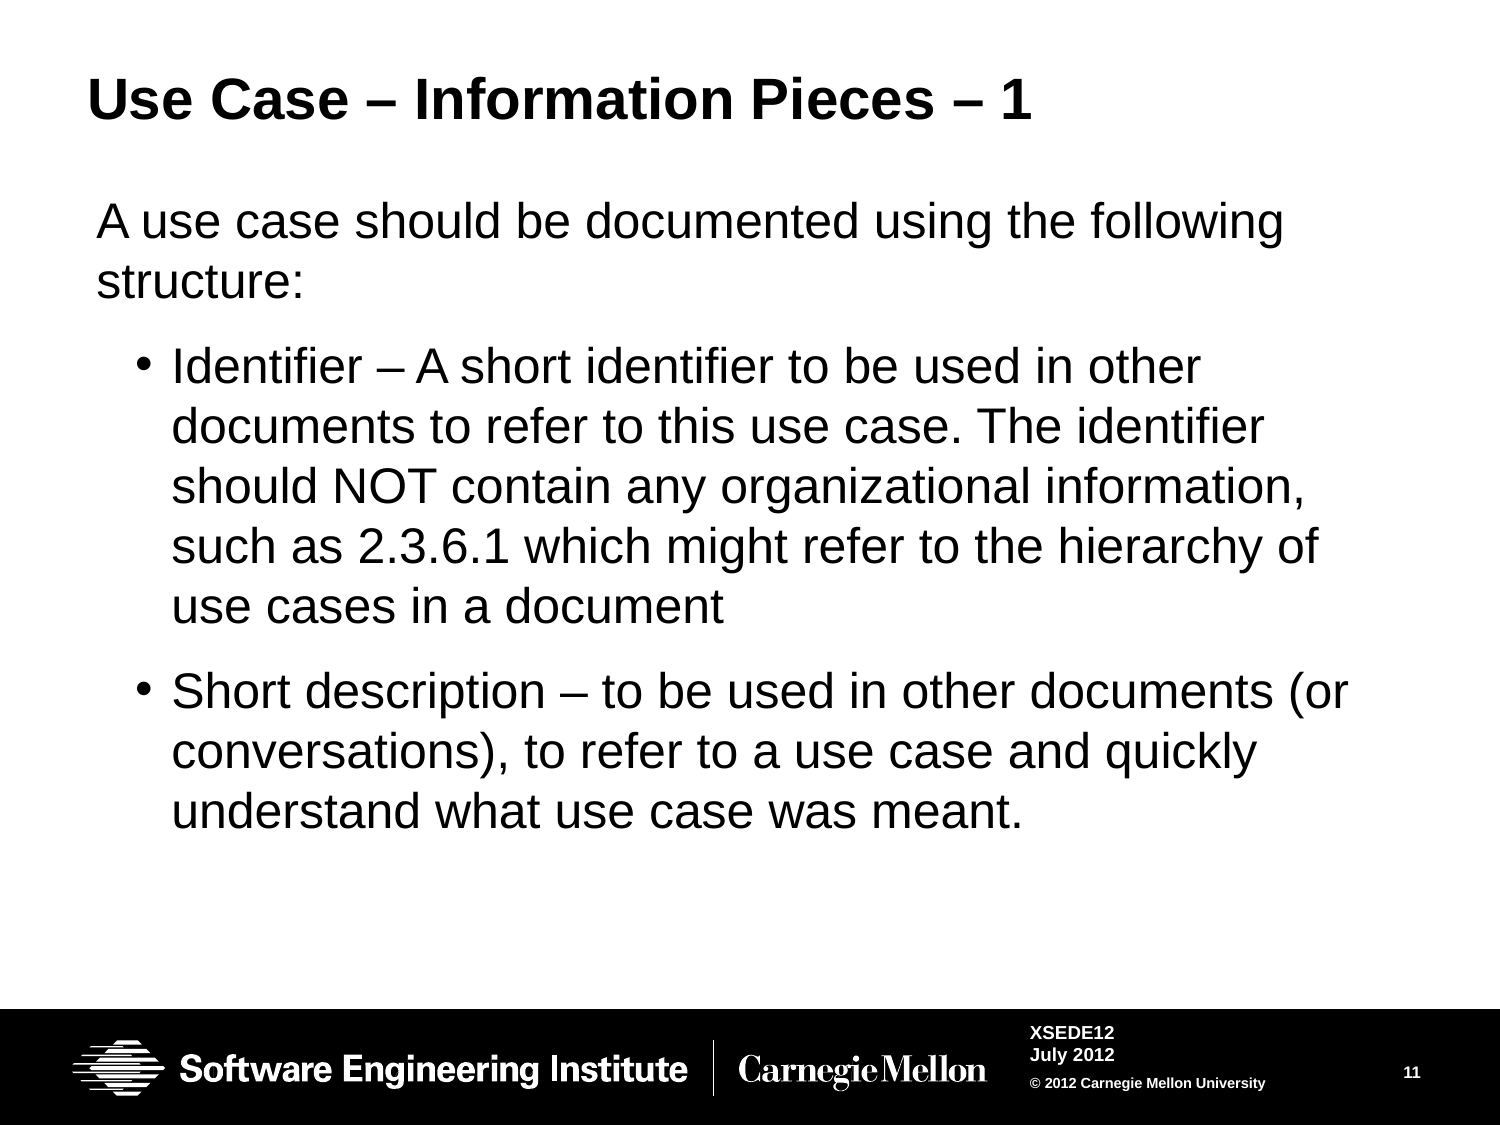

Use Case – Information Pieces – 1
A use case should be documented using the following structure:
Identifier – A short identifier to be used in other documents to refer to this use case. The identifier should NOT contain any organizational information, such as 2.3.6.1 which might refer to the hierarchy of use cases in a document
Short description – to be used in other documents (or conversations), to refer to a use case and quickly understand what use case was meant.